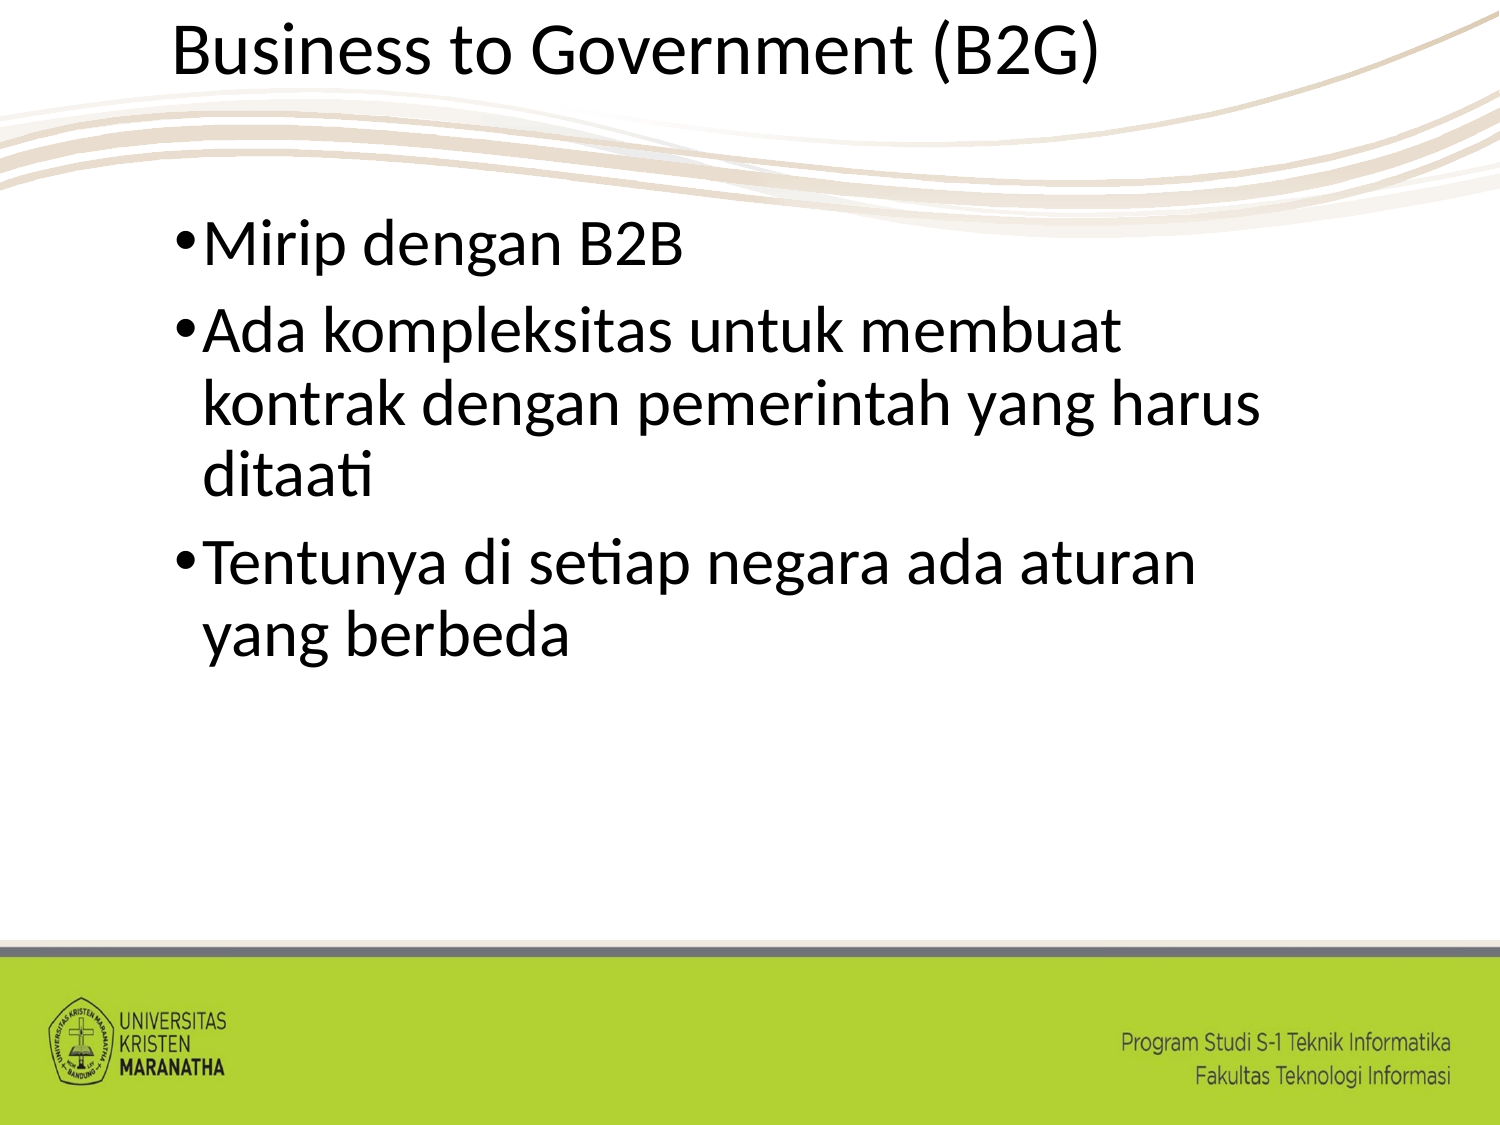

# Business to Government (B2G)
Mirip dengan B2B
Ada kompleksitas untuk membuat kontrak dengan pemerintah yang harus ditaati
Tentunya di setiap negara ada aturan yang berbeda